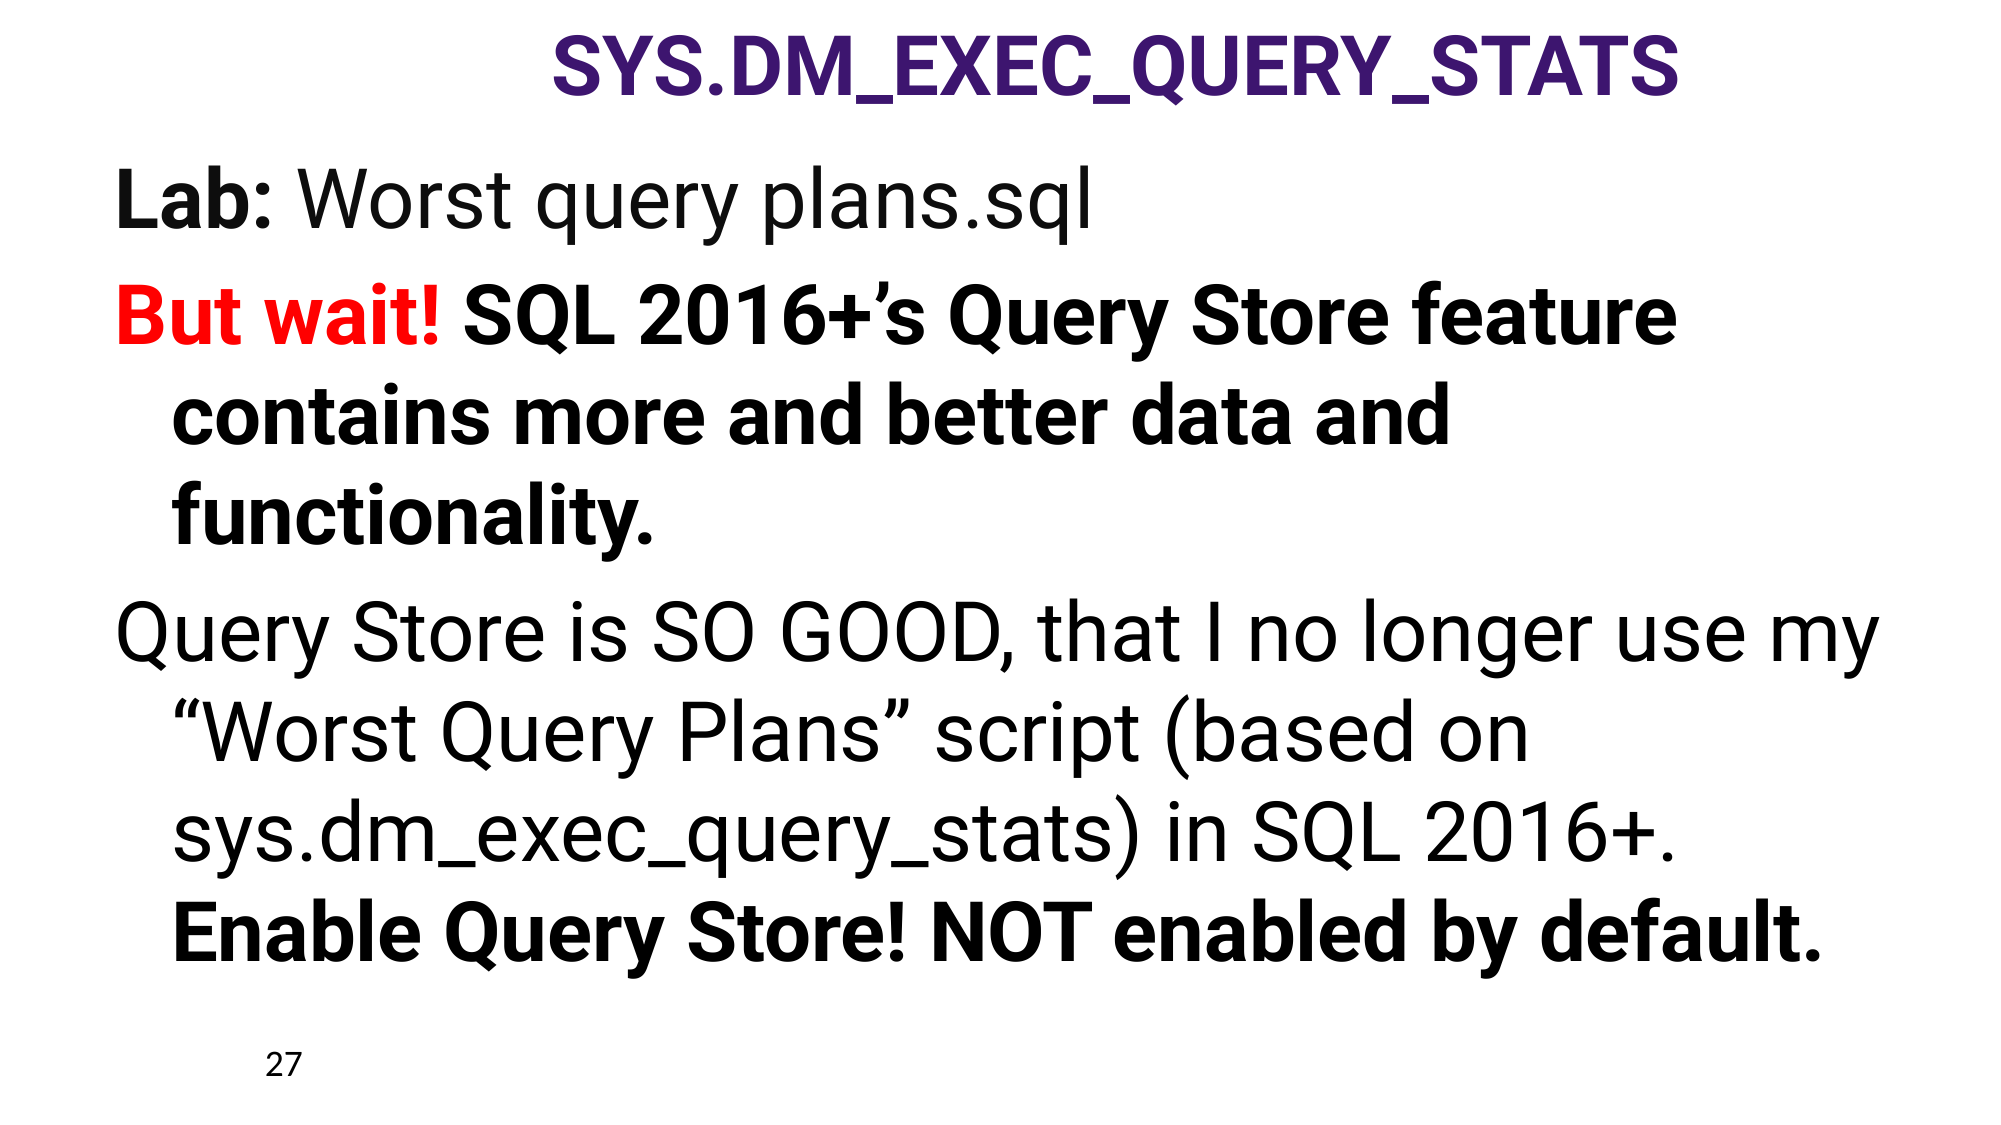

# sys.dm_exec_query_stats
Lab: Worst query plans.sql
But wait! SQL 2016+’s Query Store feature contains more and better data and functionality.
Query Store is SO GOOD, that I no longer use my “Worst Query Plans” script (based on sys.dm_exec_query_stats) in SQL 2016+.
Enable Query Store! NOT enabled by default.
27